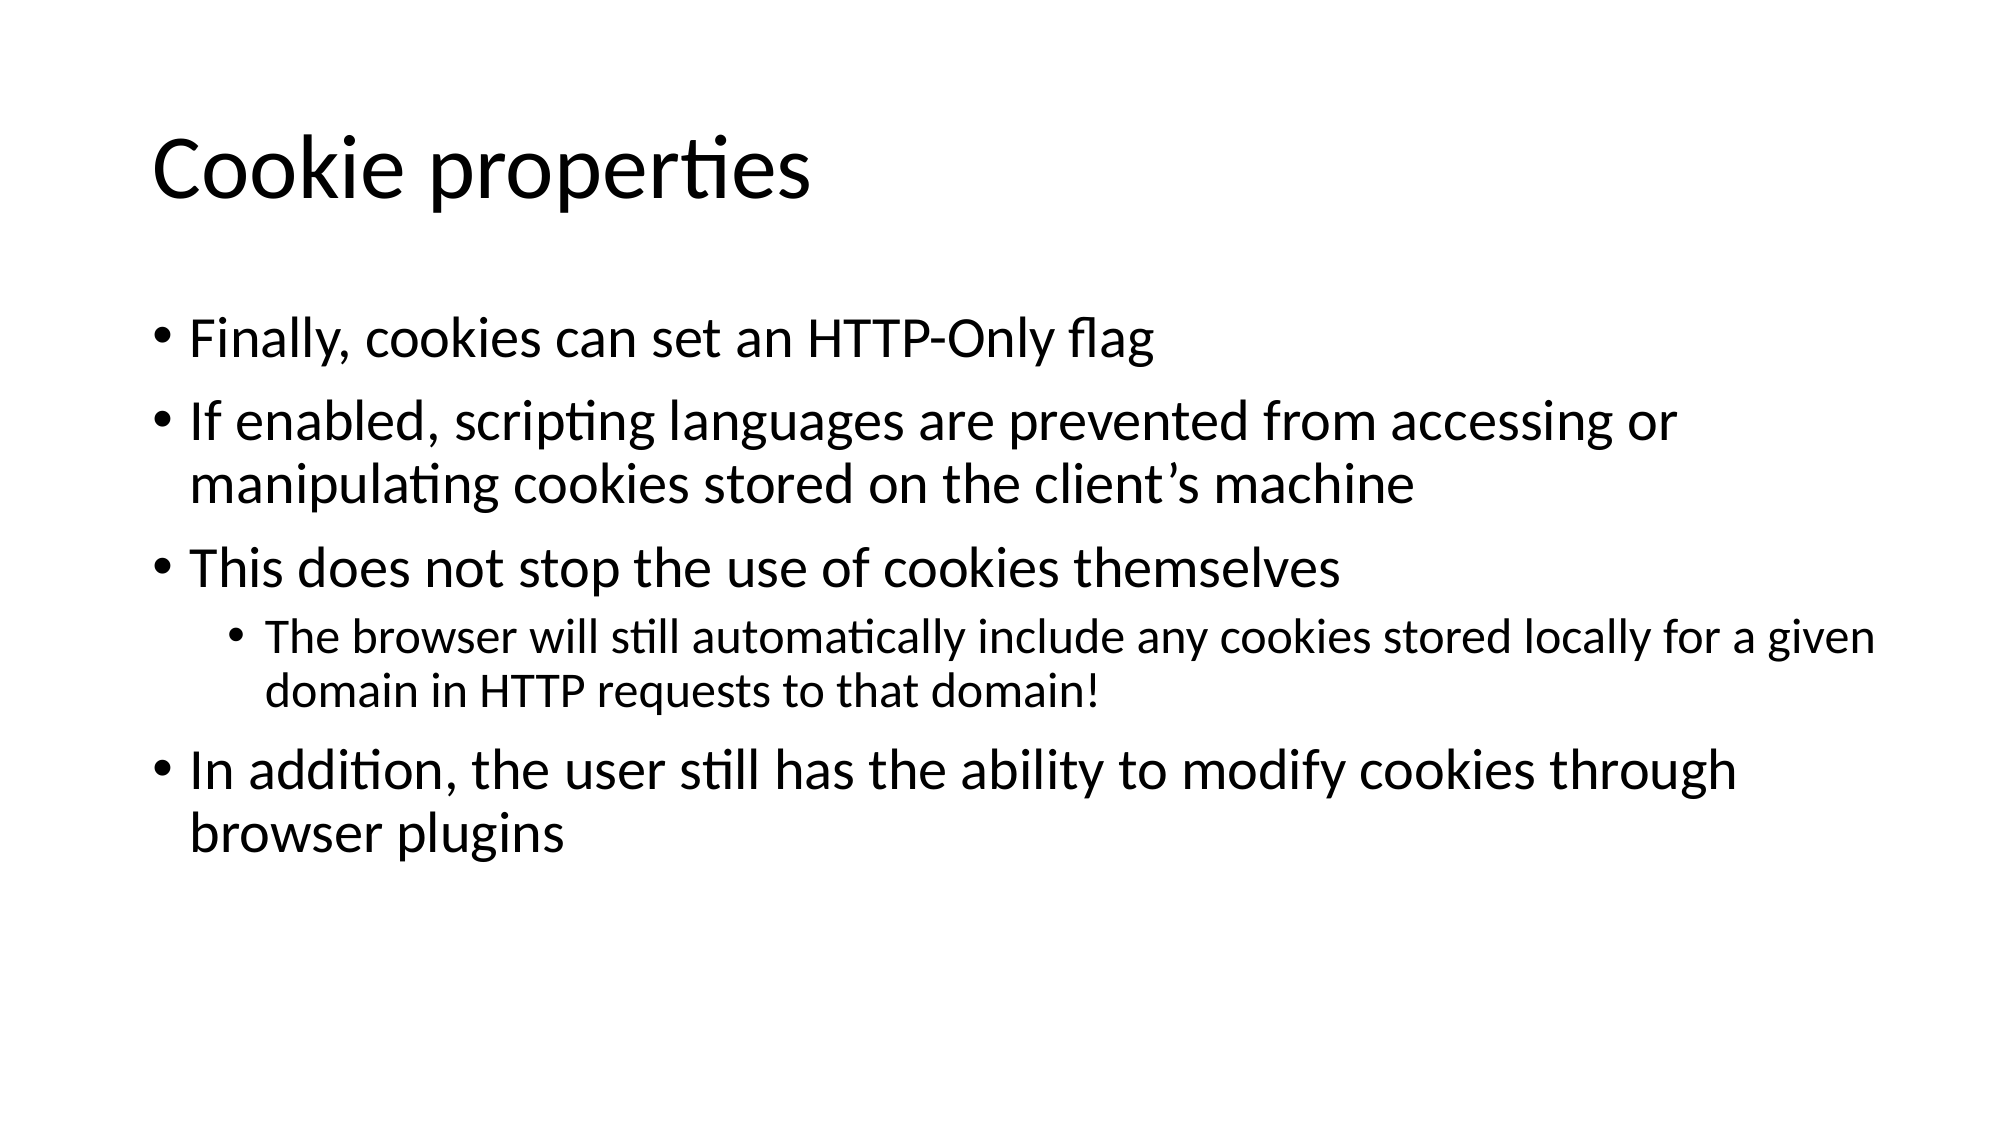

# Cookie properties
Finally, cookies can set an HTTP-Only flag
If enabled, scripting languages are prevented from accessing or manipulating cookies stored on the client’s machine
This does not stop the use of cookies themselves
The browser will still automatically include any cookies stored locally for a given domain in HTTP requests to that domain!
In addition, the user still has the ability to modify cookies through browser plugins